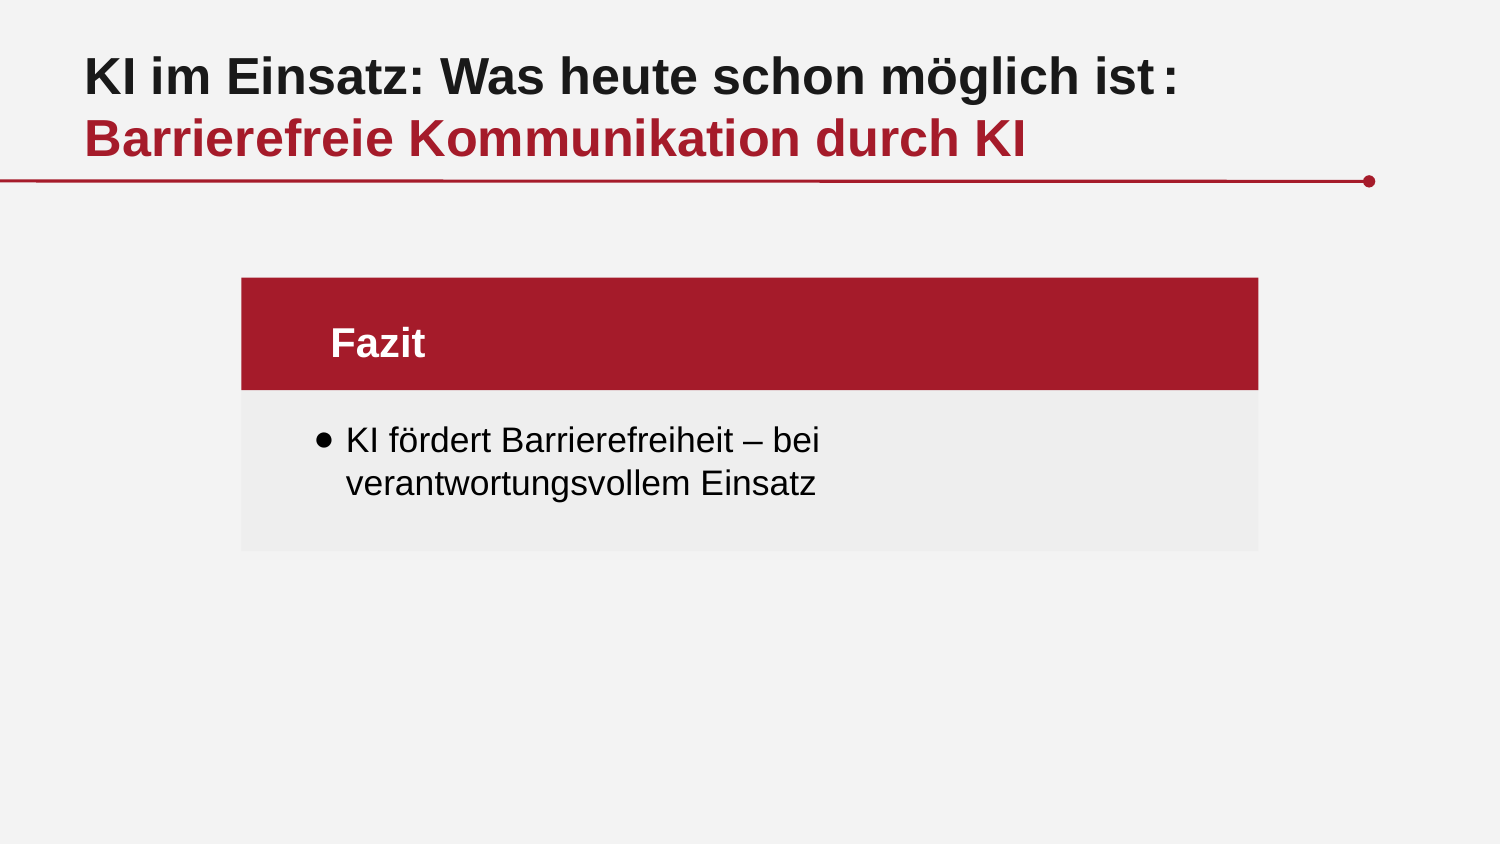

KI im Einsatz: Was heute schon möglich ist :

Barrierefreie Kommunikation durch KI

Fazit
KI fördert Barrierefreiheit – bei verantwortungsvollem Einsatz